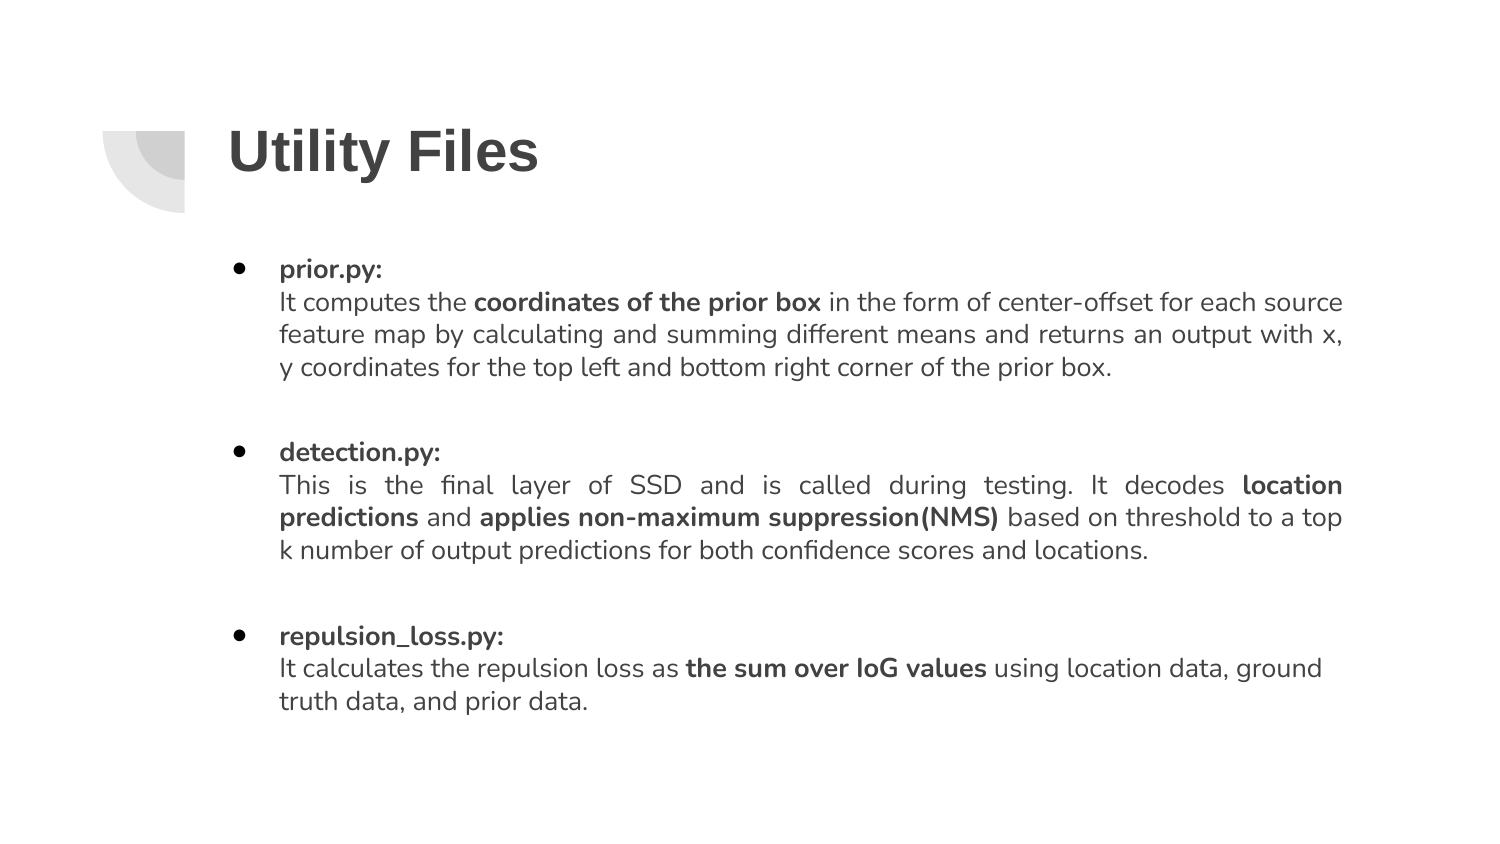

# Utility Files
prior.py:
It computes the coordinates of the prior box in the form of center-offset for each source feature map by calculating and summing different means and returns an output with x, y coordinates for the top left and bottom right corner of the prior box.

detection.py:
This is the final layer of SSD and is called during testing. It decodes location predictions and applies non-maximum suppression(NMS) based on threshold to a top k number of output predictions for both confidence scores and locations.

repulsion_loss.py:
It calculates the repulsion loss as the sum over IoG values using location data, ground truth data, and prior data.